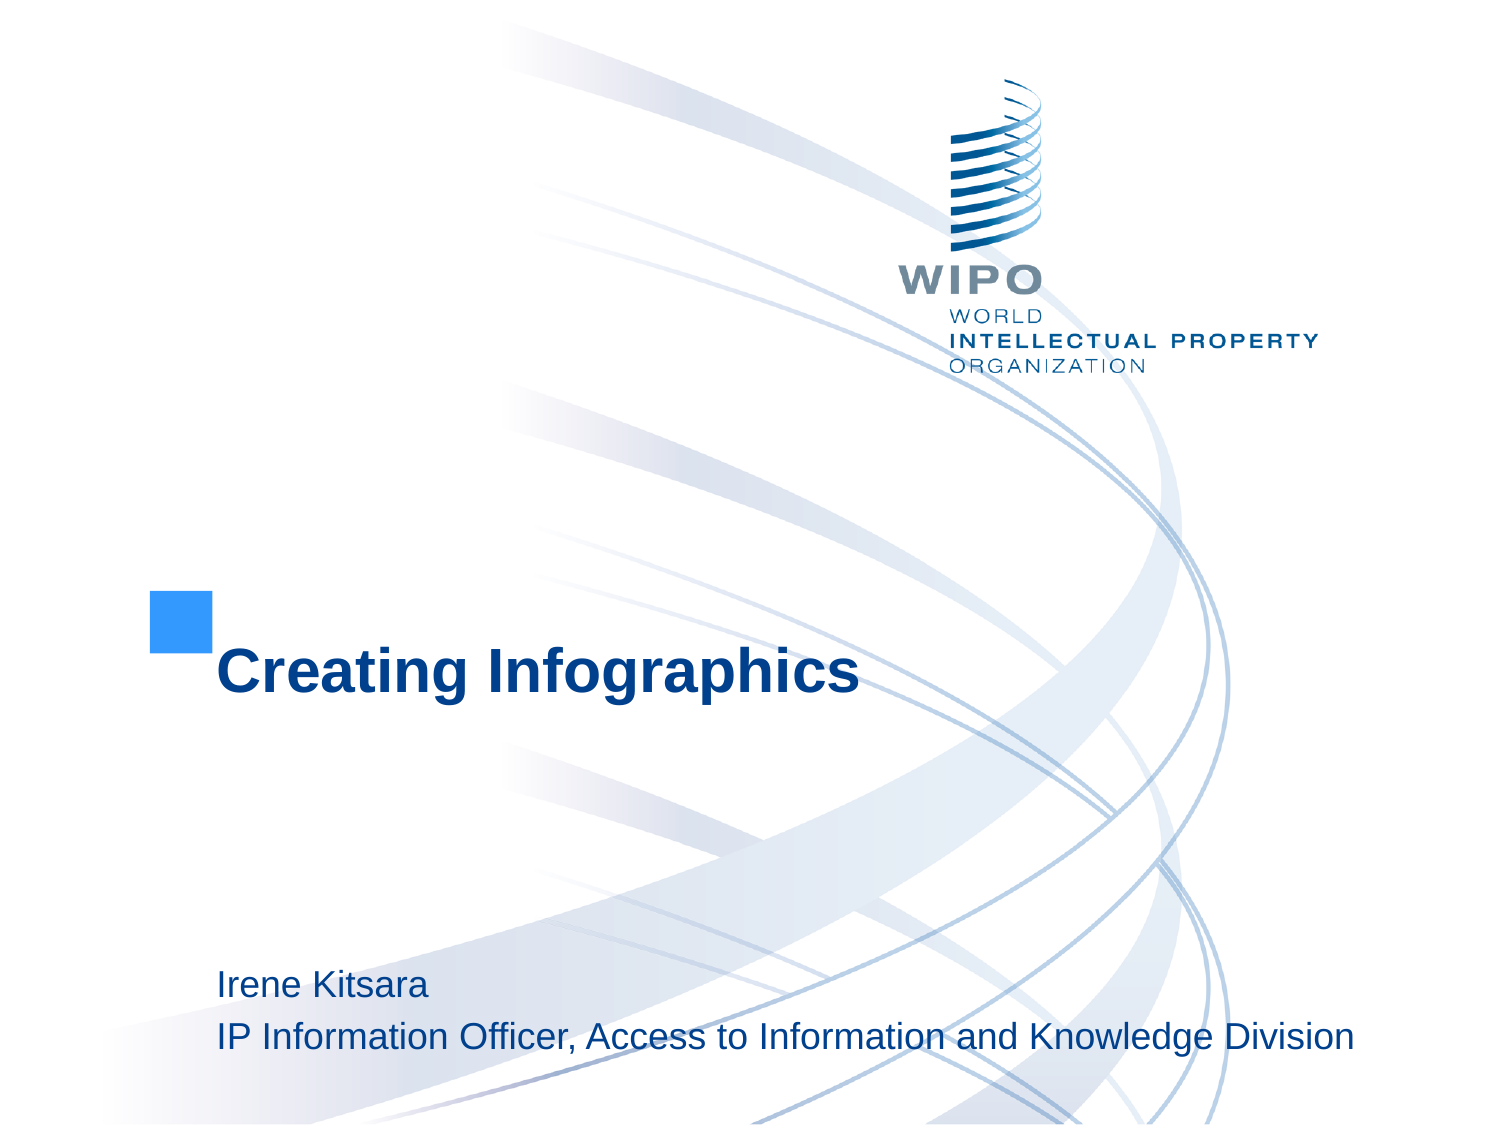

Creating Infographics

Irene Kitsara
IP Information Officer, Access to Information and Knowledge Division